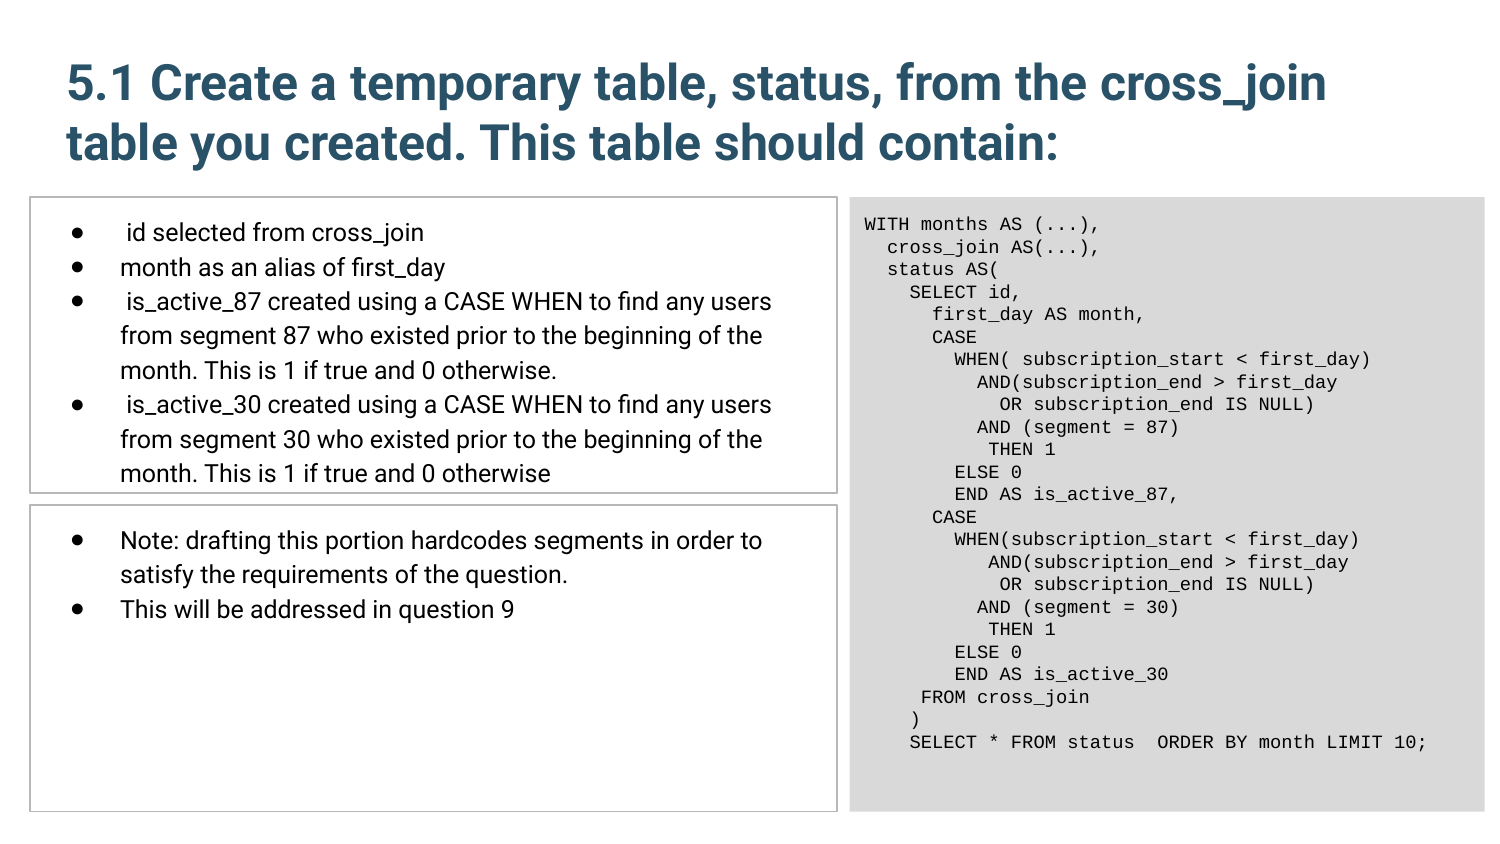

5.1 Create a temporary table, status, from the cross_join table you created. This table should contain:
 id selected from cross_join
month as an alias of first_day
 is_active_87 created using a CASE WHEN to find any users  from segment 87 who existed prior to the beginning of the month. This is 1 if true and 0 otherwise.
 is_active_30 created using a CASE WHEN to find any users from segment 30 who existed prior to the beginning of the month. This is 1 if true and 0 otherwise

WITH months AS (...),
  cross_join AS(...),
  status AS(
    SELECT id,
      first_day AS month,
      CASE
        WHEN( subscription_start < first_day)
          AND(subscription_end > first_day
            OR subscription_end IS NULL)
          AND (segment = 87)
           THEN 1
        ELSE 0
        END AS is_active_87,
      CASE
        WHEN(subscription_start < first_day)
           AND(subscription_end > first_day
            OR subscription_end IS NULL)
          AND (segment = 30)
           THEN 1
        ELSE 0
        END AS is_active_30
     FROM cross_join
    )
    SELECT * FROM status  ORDER BY month LIMIT 10;

Note: drafting this portion hardcodes segments in order to satisfy the requirements of the question.
This will be addressed in question 9